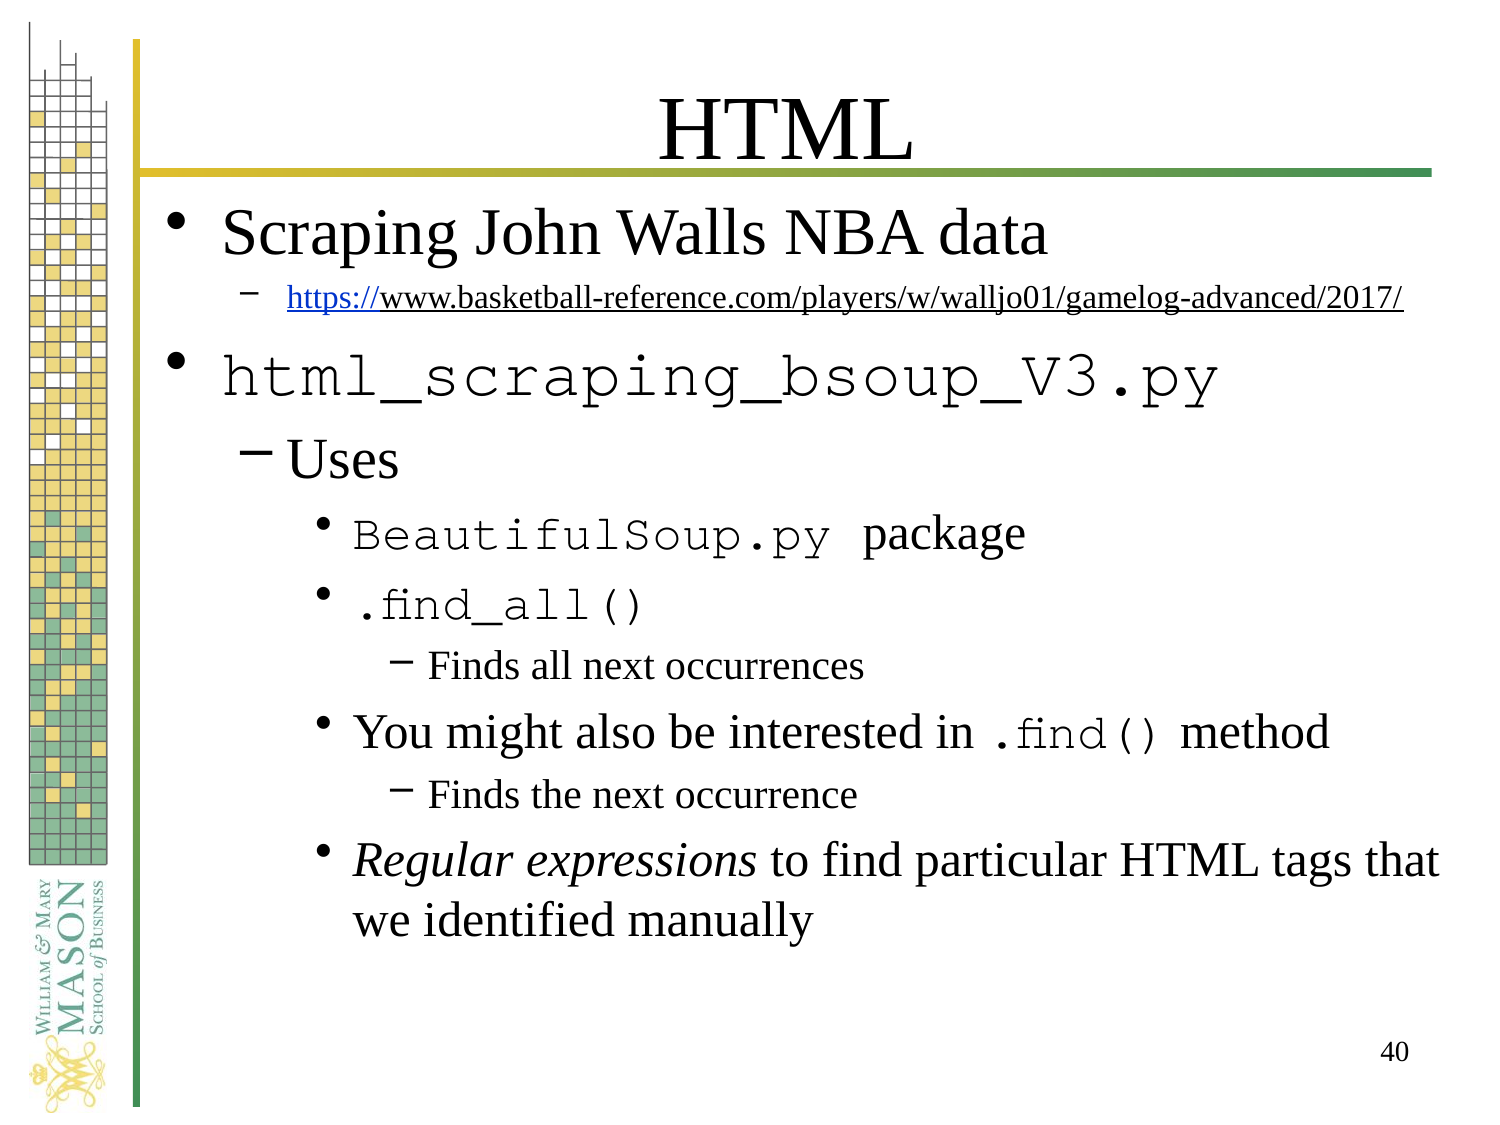

# HTML
Scraping John Walls NBA data
https://www.basketball-reference.com/players/w/walljo01/gamelog-advanced/2017/
html_scraping_bsoup_V3.py
Uses
BeautifulSoup.py package
.find_all()
Finds all next occurrences
You might also be interested in .find() method
Finds the next occurrence
Regular expressions to find particular HTML tags that we identified manually
40